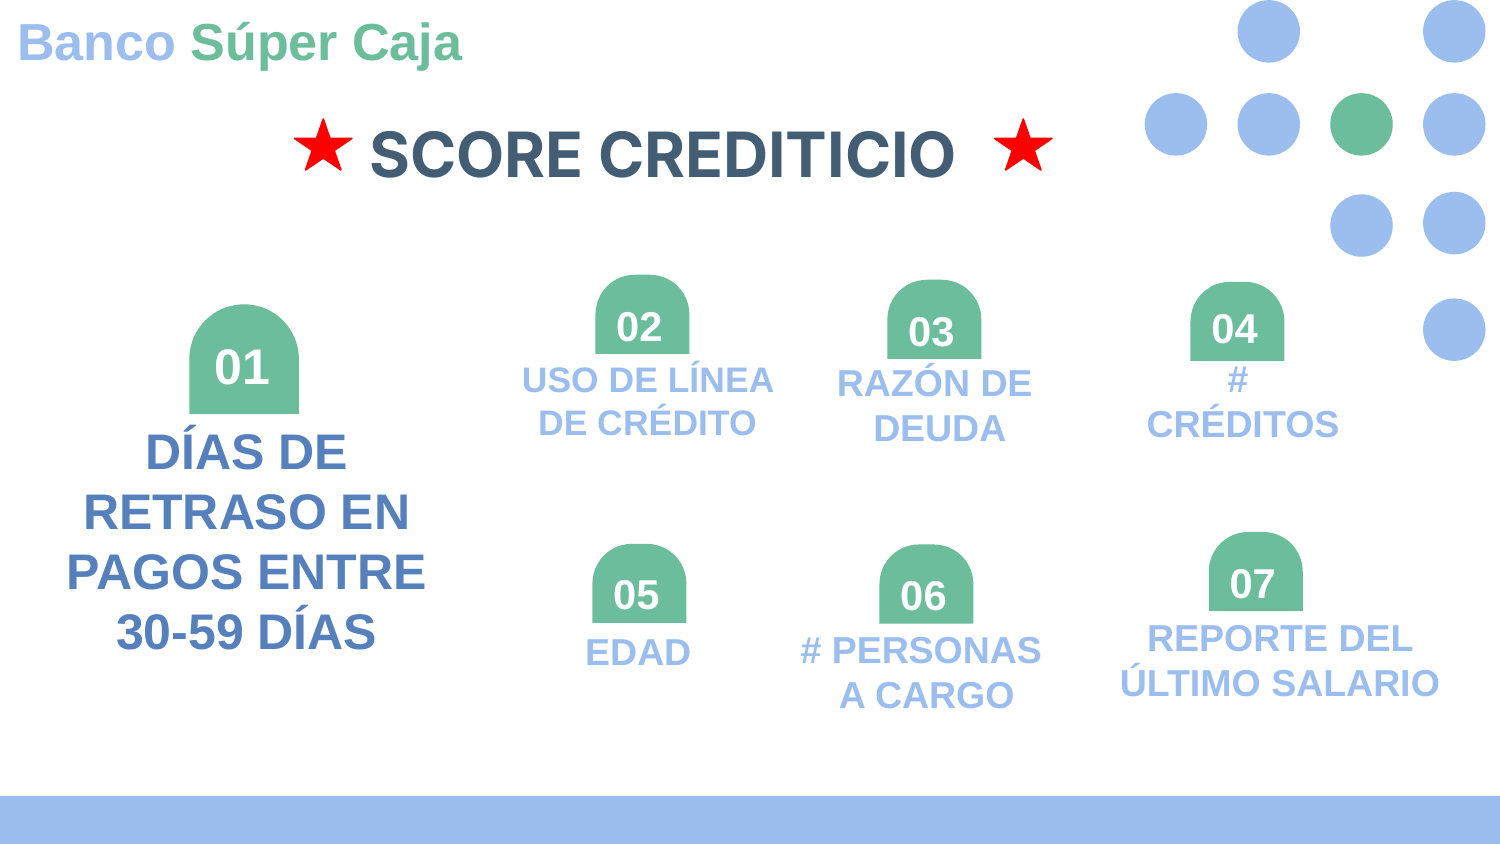

Banco Súper Caja

SCORE CREDITICIO

02
04
03

# 01
USO DE LÍNEA DE CRÉDITO
#
CRÉDITOS
RAZÓN DE
DEUDA

07

05
06
DÍAS DE RETRASO EN PAGOS ENTRE 30-59 DÍAS
EDAD
REPORTE DEL ÚLTIMO SALARIO
# PERSONAS
A CARGO